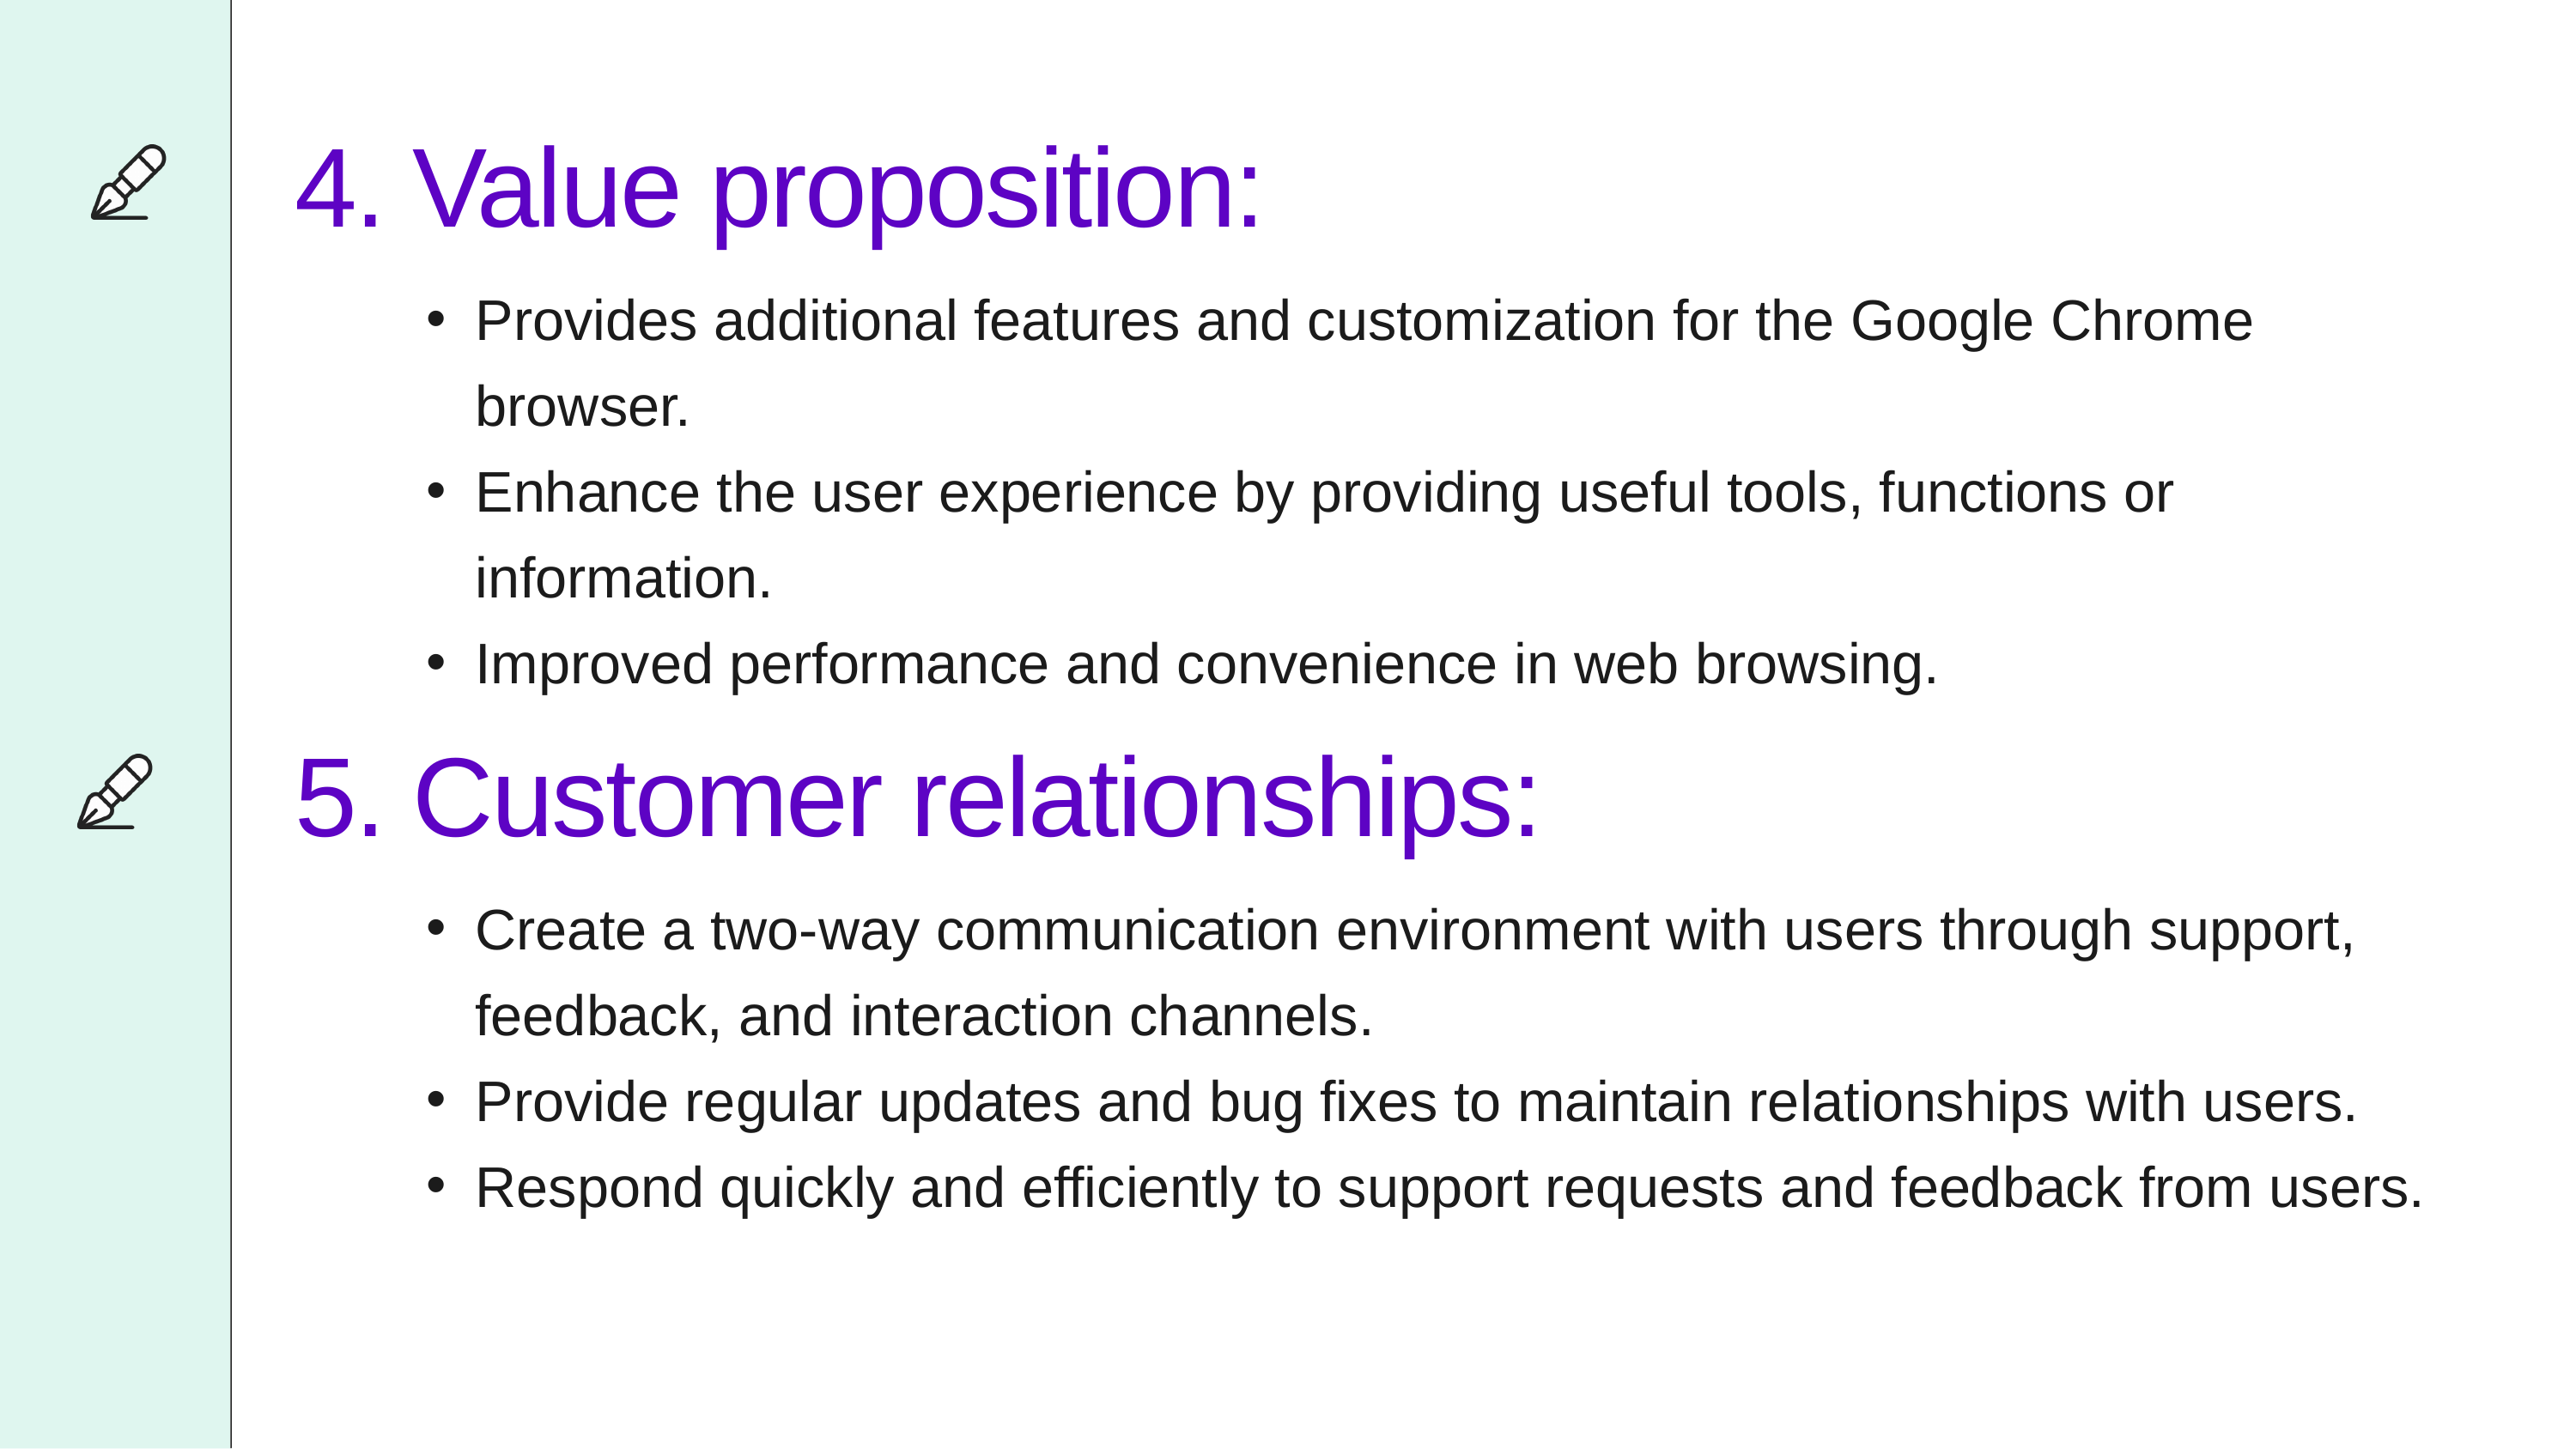

4. Value proposition:

Provides additional features and customization for the Google Chrome browser.
Enhance the user experience by providing useful tools, functions or information.
Improved performance and convenience in web browsing.

5. Customer relationships:

Create a two-way communication environment with users through support, feedback, and interaction channels.
Provide regular updates and bug fixes to maintain relationships with users.
Respond quickly and efficiently to support requests and feedback from users.